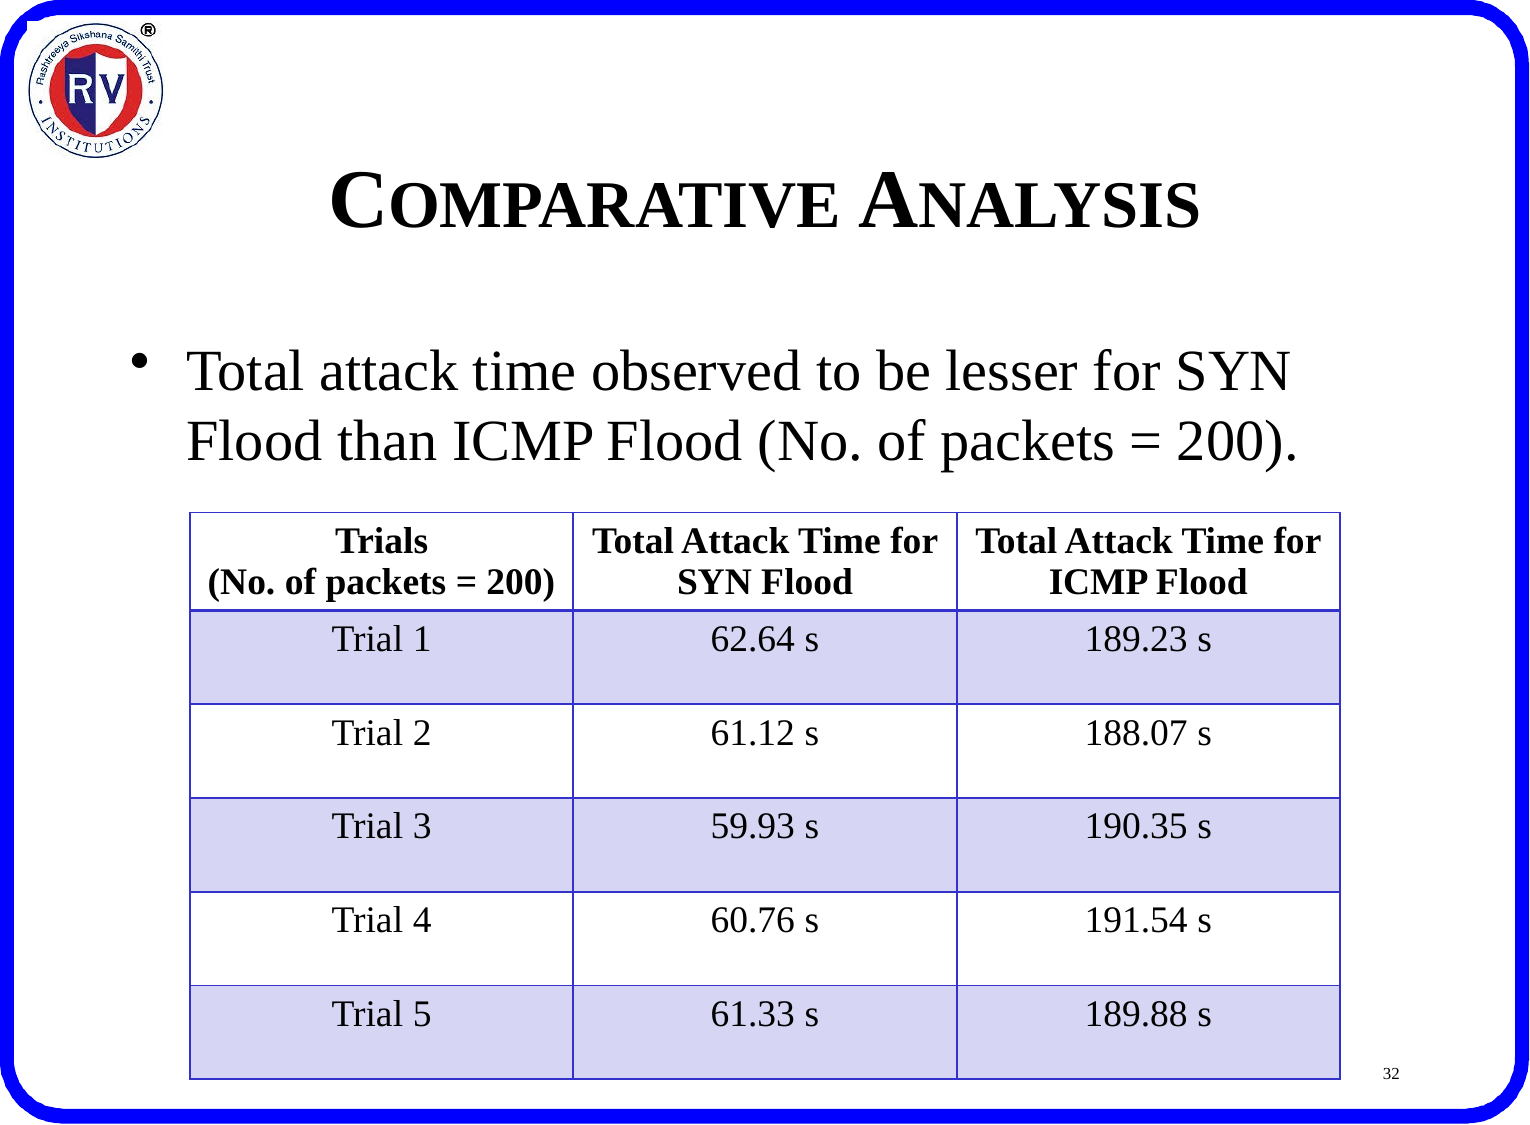

# COMPARATIVE ANALYSIS
Total attack time observed to be lesser for SYN Flood than ICMP Flood (No. of packets = 200).

| Trials (No. of packets = 200) | Total Attack Time for SYN Flood | Total Attack Time for ICMP Flood |
| --- | --- | --- |
| Trial 1 | 62.64 s | 189.23 s |
| Trial 2 | 61.12 s | 188.07 s |
| Trial 3 | 59.93 s | 190.35 s |
| Trial 4 | 60.76 s | 191.54 s |
| Trial 5 | 61.33 s | 189.88 s |
32